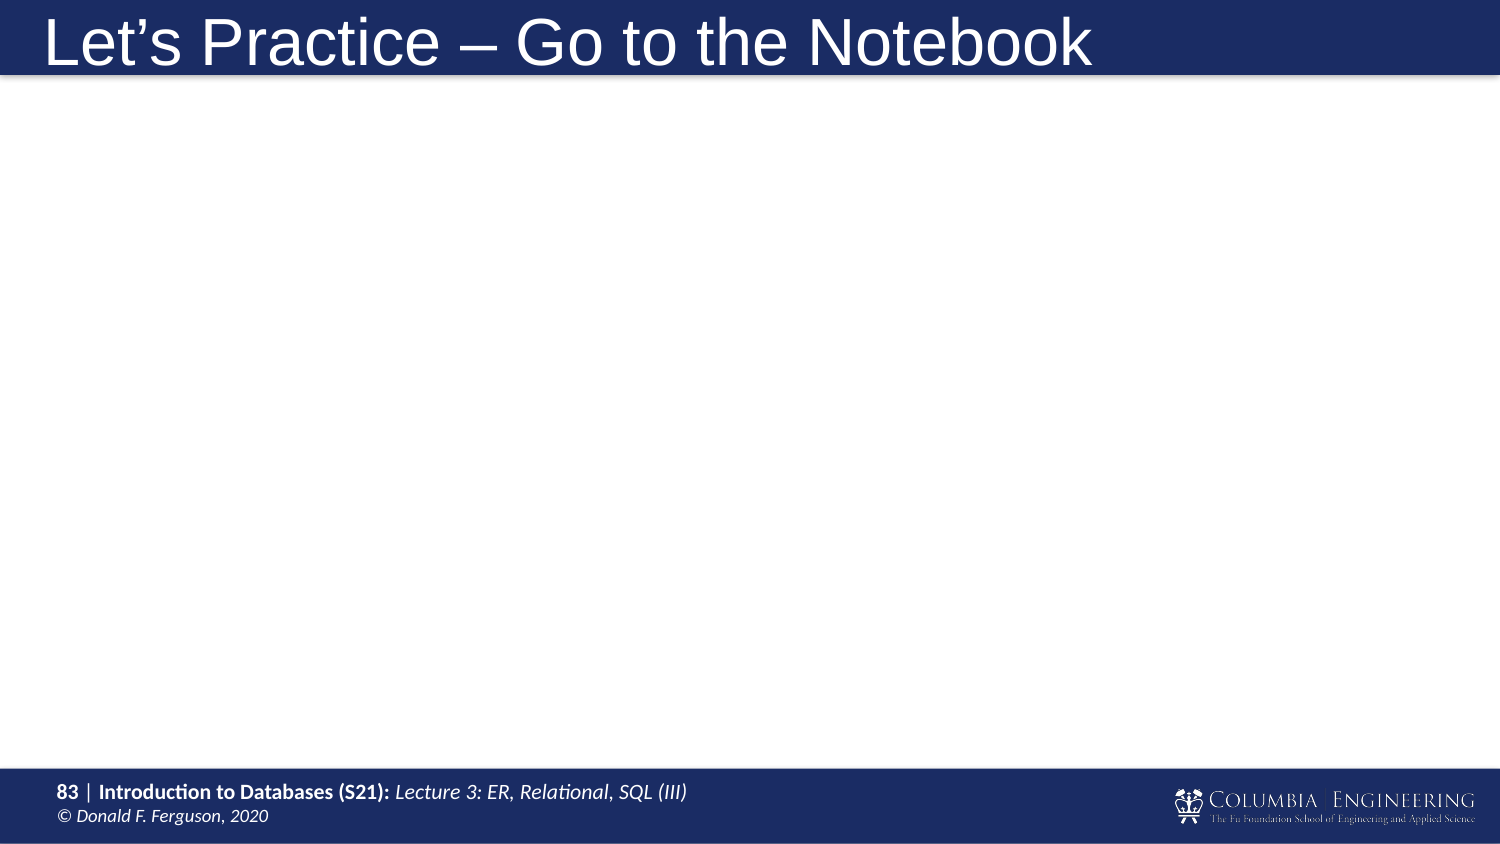

# Let’s Practice – Go to the Notebook